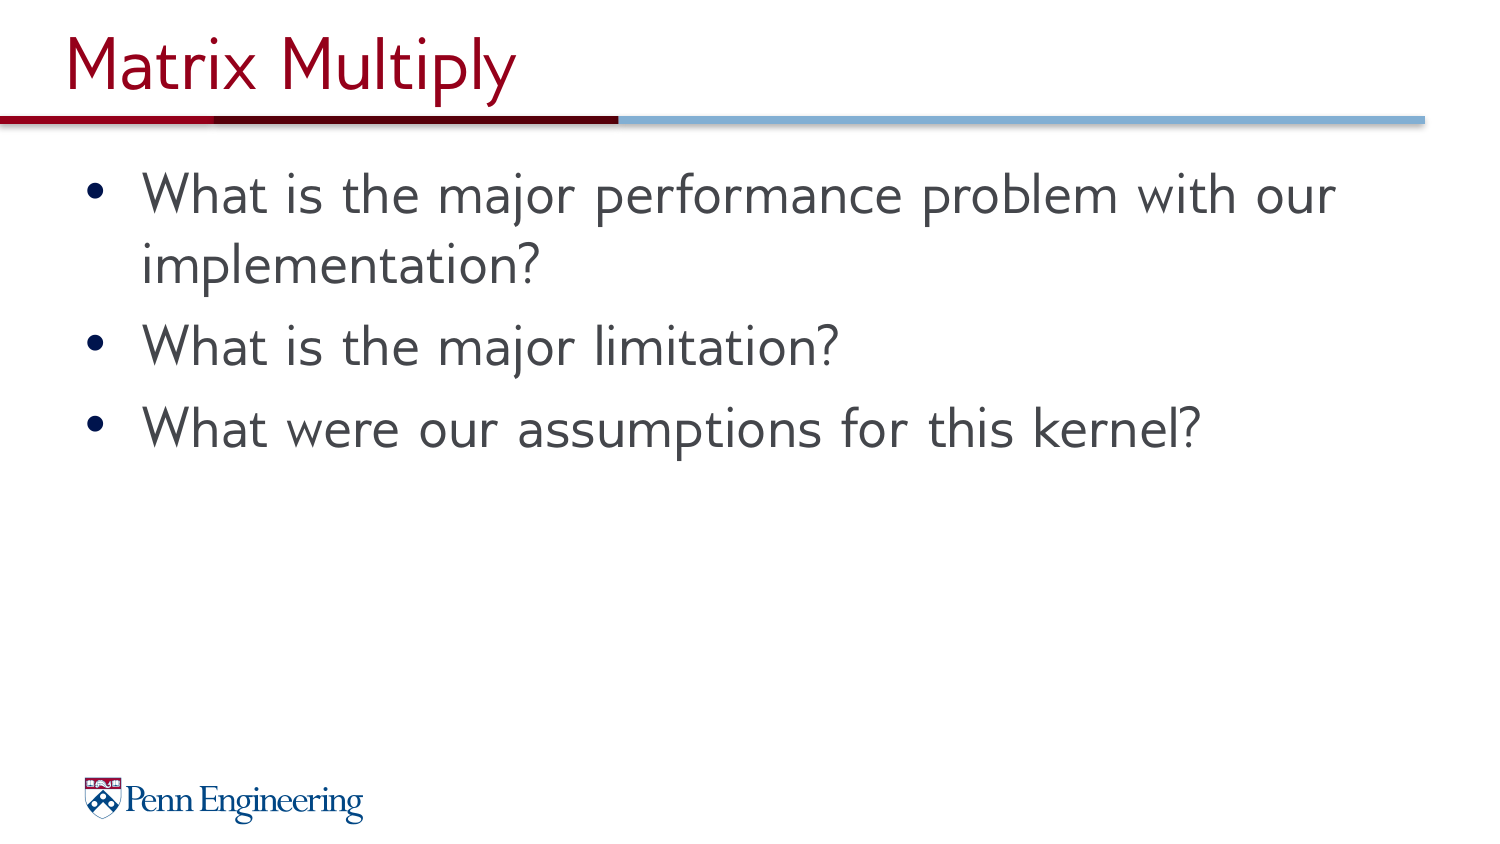

# Matrix Multiply
What is the major performance problem with our implementation?
What is the major limitation?
What were our assumptions for this kernel?